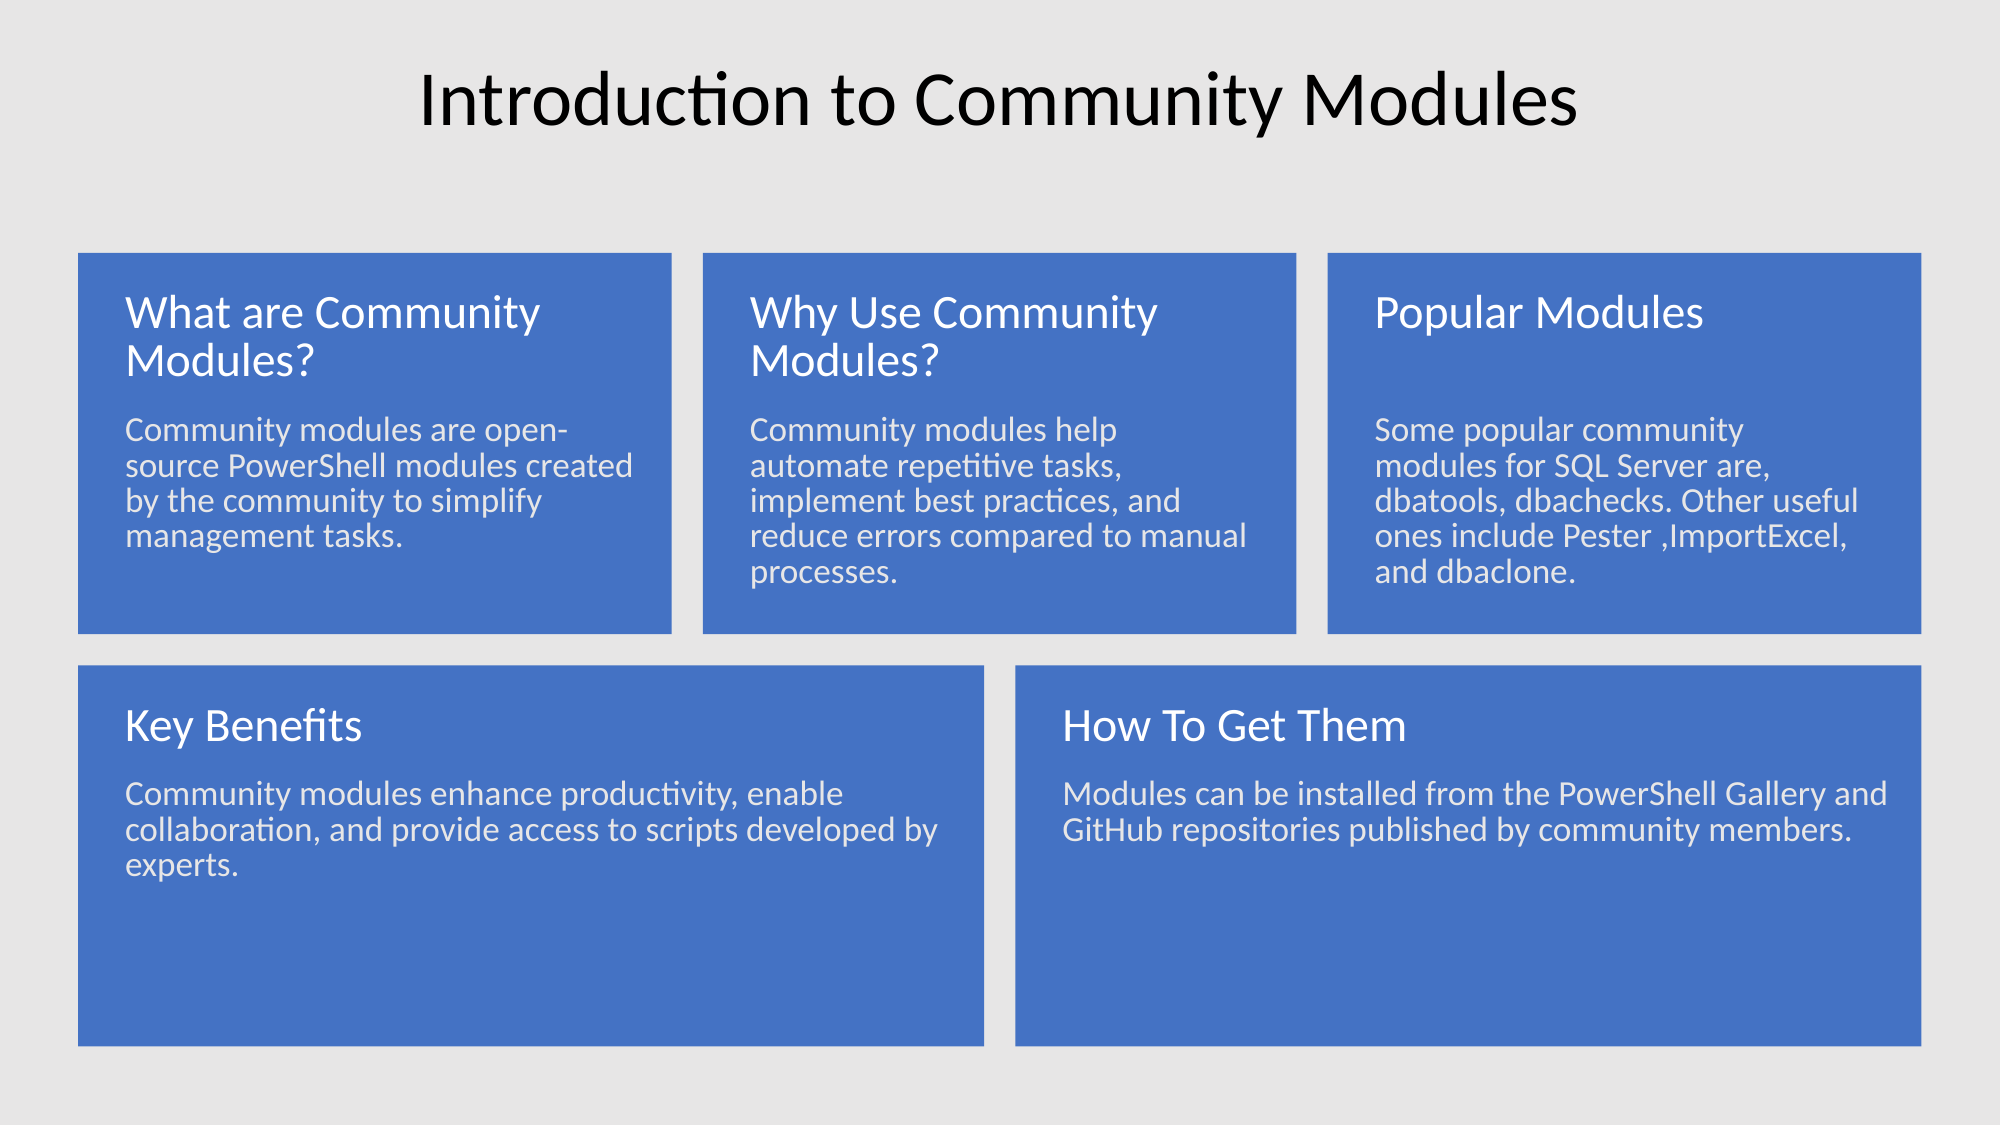

Introduction to Community Modules

What are Community Modules?
Why Use Community Modules?
Popular Modules
Community modules are open-source PowerShell modules created by the community to simplify management tasks.
Community modules help automate repetitive tasks, implement best practices, and reduce errors compared to manual processes.
Some popular community modules for SQL Server are, dbatools, dbachecks. Other useful ones include Pester ,ImportExcel, and dbaclone.

Key Benefits
How To Get Them
Community modules enhance productivity, enable collaboration, and provide access to scripts developed by experts.
Modules can be installed from the PowerShell Gallery and GitHub repositories published by community members.